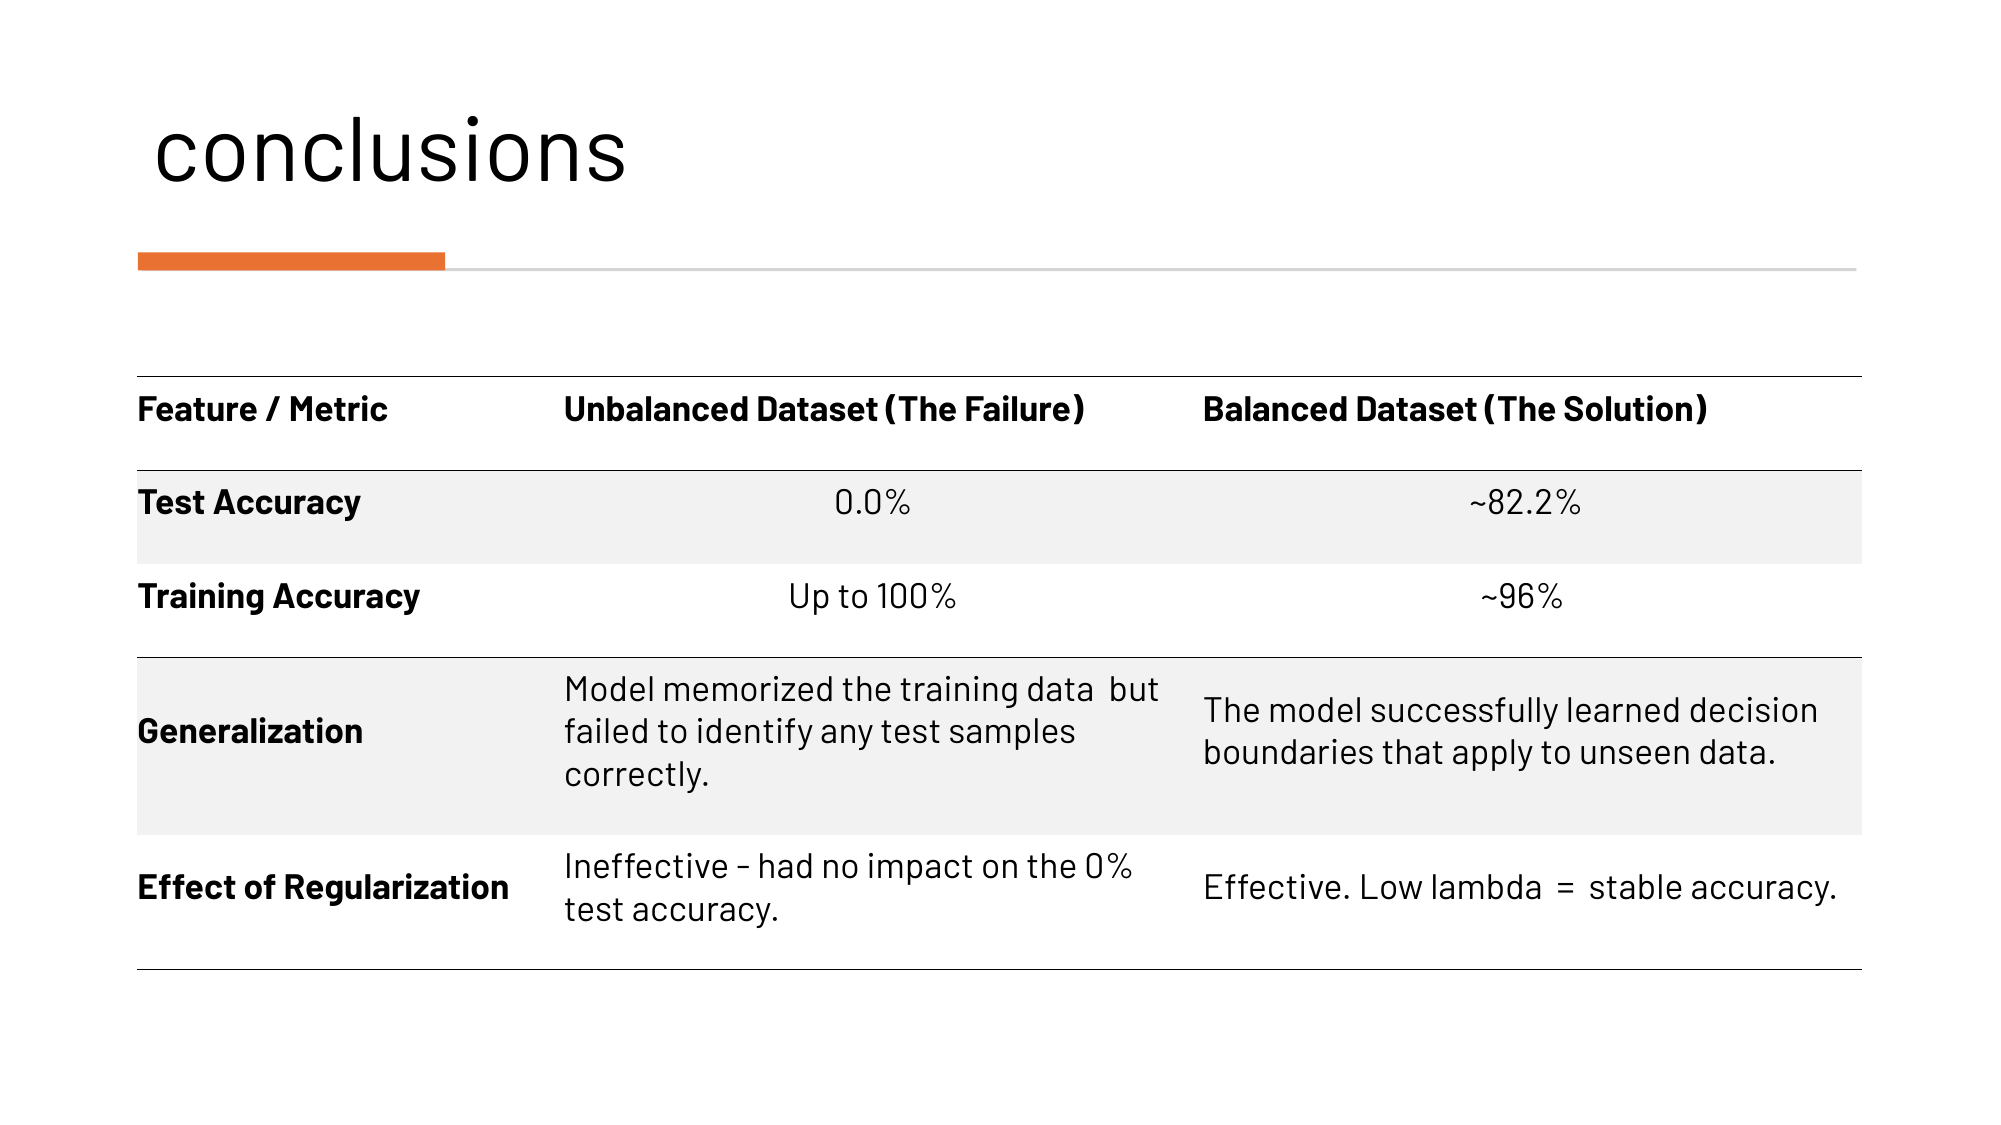

conclusions​

| Feature / Metric | Unbalanced Dataset (The Failure) | Balanced Dataset (The Solution) |
| --- | --- | --- |
| Test Accuracy | 0.0% | ~82.2% |
| Training Accuracy | Up to 100% | ~96% |
| Generalization | Model memorized the training data  but failed to identify any test samples correctly. | The model successfully learned decision boundaries that apply to unseen data. |
| Effect of Regularization | Ineffective - had no impact on the 0% test accuracy. | Effective. Low lambda =  stable accuracy. |
57